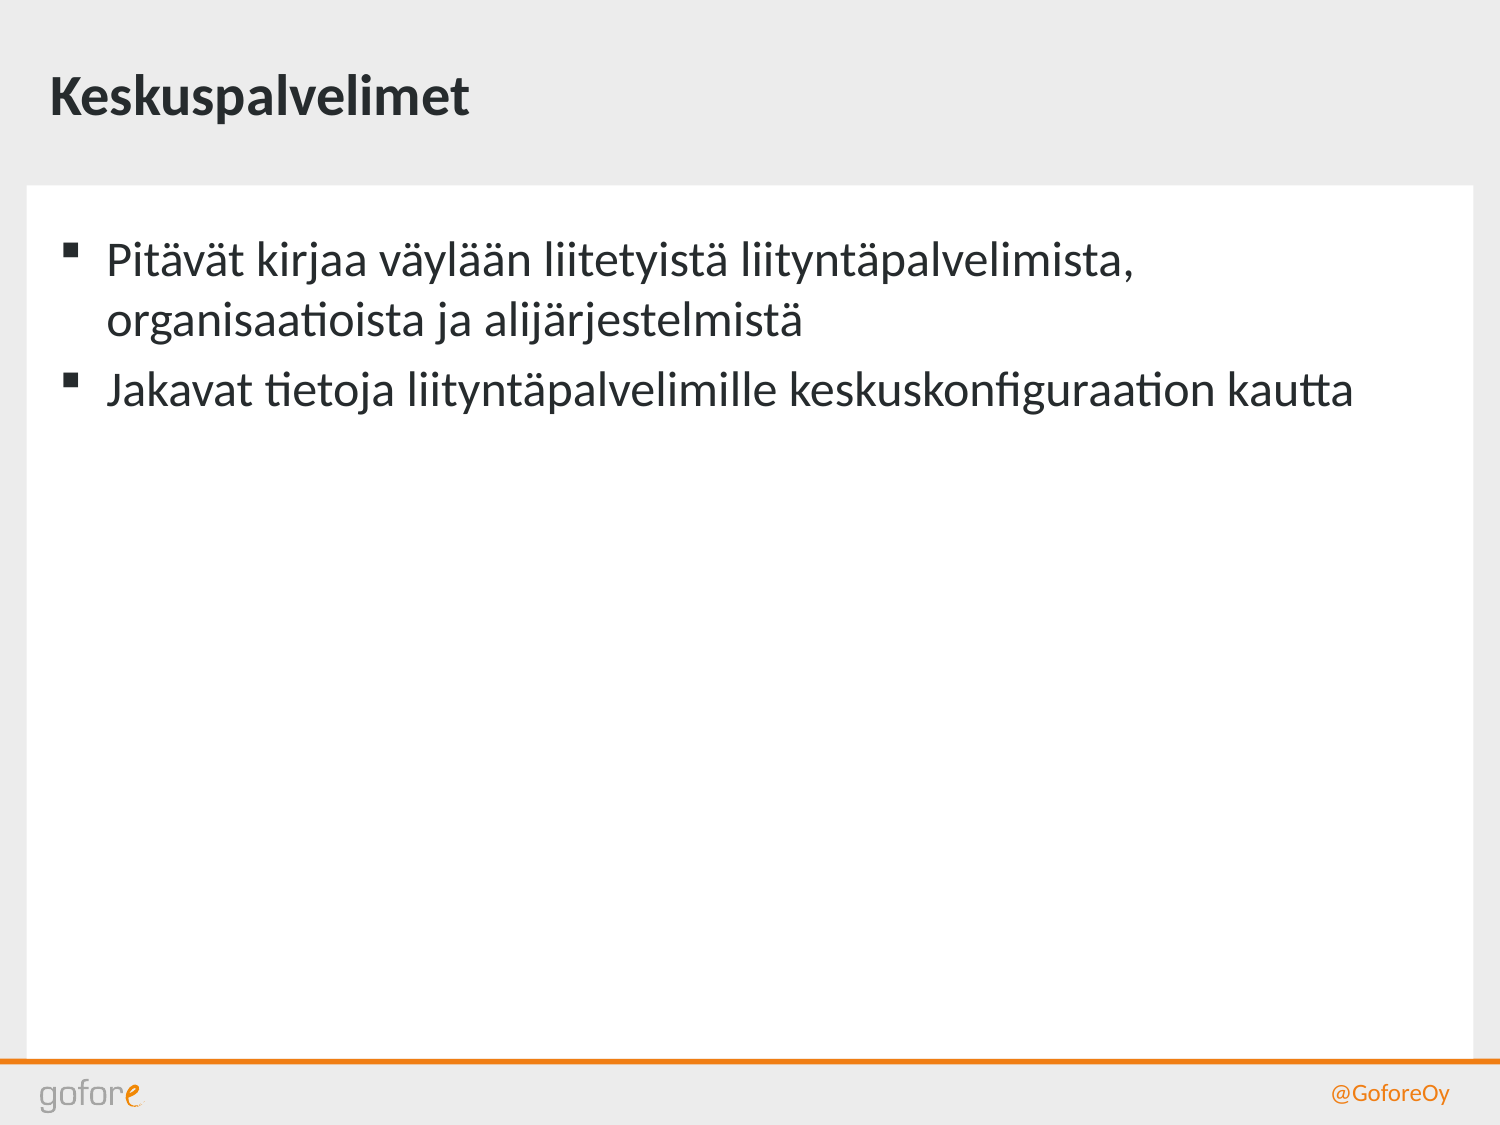

# Keskuspalvelimet
Pitävät kirjaa väylään liitetyistä liityntäpalvelimista, organisaatioista ja alijärjestelmistä
Jakavat tietoja liityntäpalvelimille keskuskonfiguraation kautta
@GoforeOy